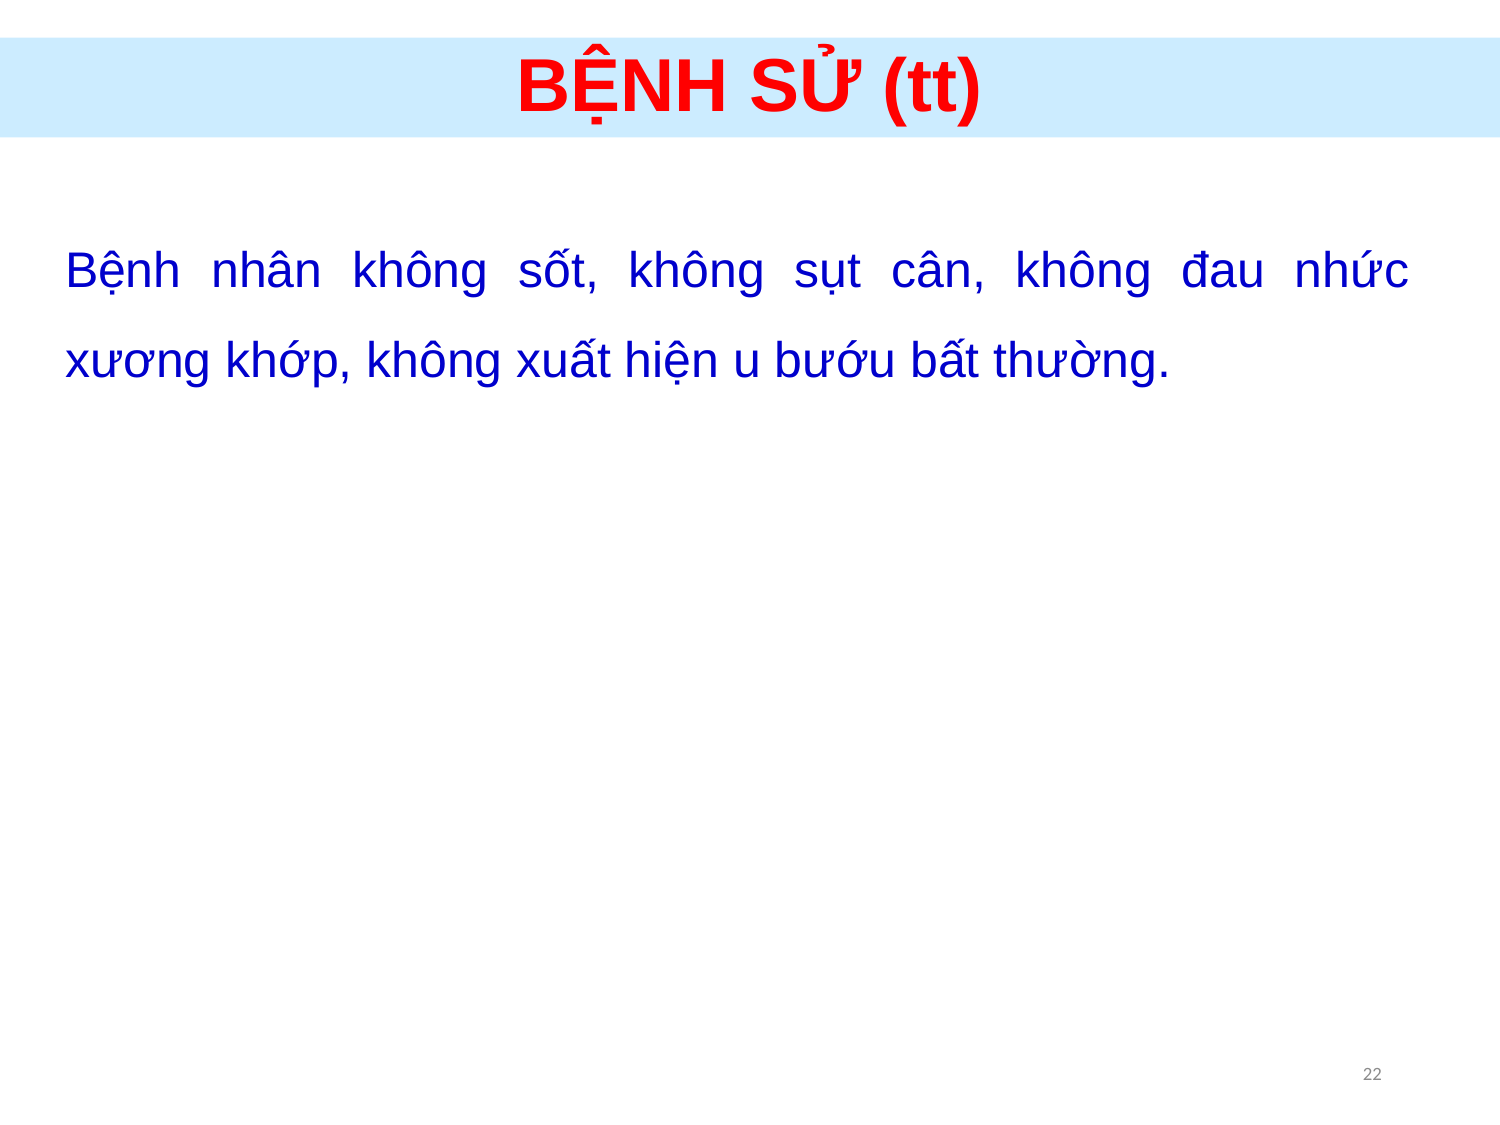

# BỆNH SỬ (tt)
Bệnh nhân không sốt, không sụt cân, không đau nhức xương khớp, không xuất hiện u bướu bất thường.

22